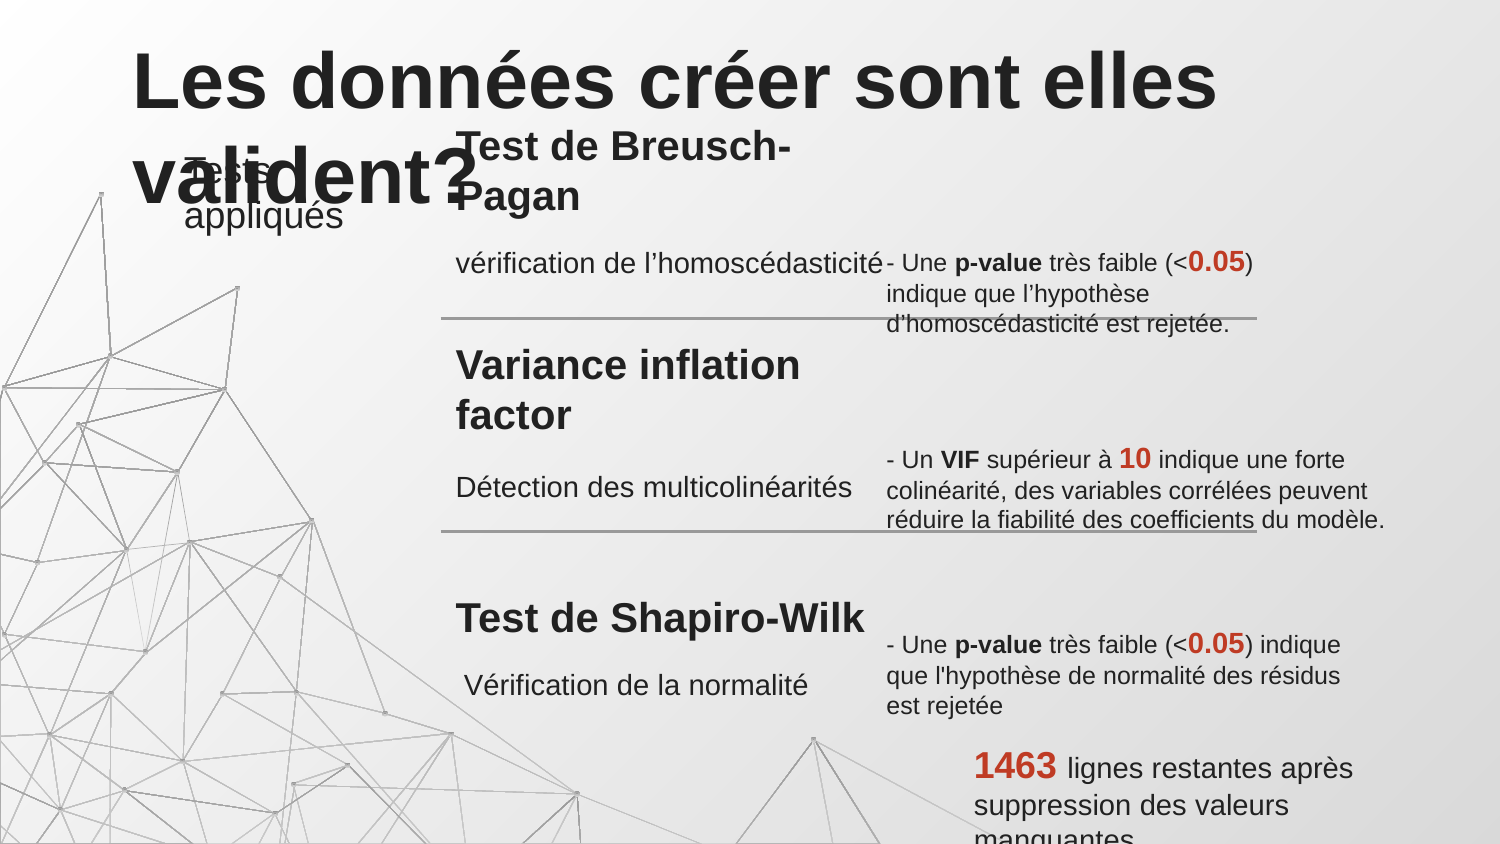

# Les données créer sont elles valident?
Tests appliqués
Test de Breusch-Pagan
- Une p-value très faible (<0.05) indique que l’hypothèse d’homoscédasticité est rejetée.
vérification de l’homoscédasticité
Variance inflation factor
- Un VIF supérieur à 10 indique une forte colinéarité, des variables corrélées peuvent réduire la fiabilité des coefficients du modèle.
Détection des multicolinéarités
Test de Shapiro-Wilk
- Une p-value très faible (<0.05) indique que l'hypothèse de normalité des résidus est rejetée
 Vérification de la normalité
1463 lignes restantes après suppression des valeurs manquantes